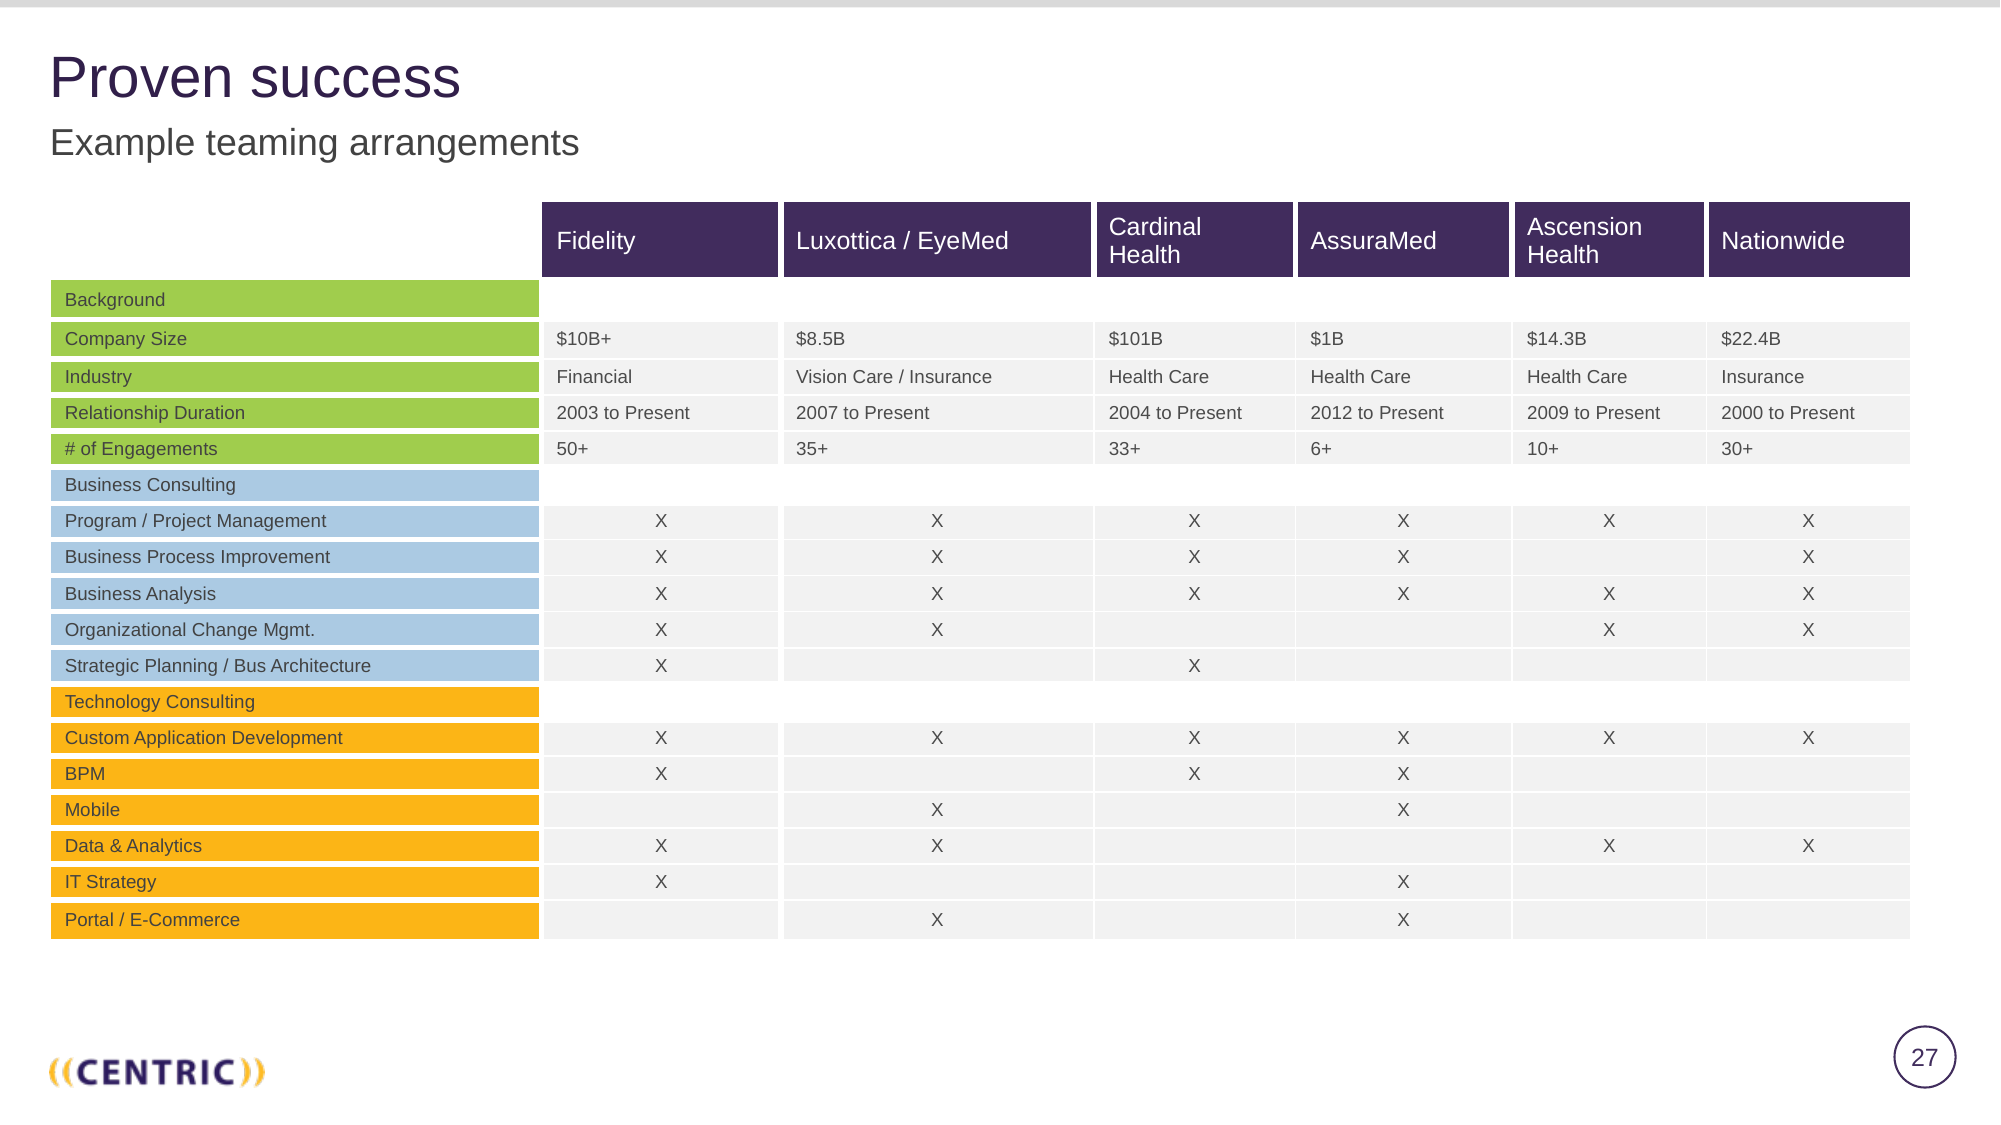

# Proven success
Example teaming arrangements
|  | Fidelity | Luxottica / EyeMed | Cardinal Health | AssuraMed | Ascension Health | Nationwide |
| --- | --- | --- | --- | --- | --- | --- |
| Background |  |  |  |  |  |  |
| Company Size | $10B+ | $8.5B | $101B | $1B | $14.3B | $22.4B |
| Industry | Financial | Vision Care / Insurance | Health Care | Health Care | Health Care | Insurance |
| Relationship Duration | 2003 to Present | 2007 to Present | 2004 to Present | 2012 to Present | 2009 to Present | 2000 to Present |
| # of Engagements | 50+ | 35+ | 33+ | 6+ | 10+ | 30+ |
| Business Consulting |  |  |  |  |  |  |
| Program / Project Management | X | X | X | X | X | X |
| Business Process Improvement | X | X | X | X |  | X |
| Business Analysis | X | X | X | X | X | X |
| Organizational Change Mgmt. | X | X |  |  | X | X |
| Strategic Planning / Bus Architecture | X |  | X |  |  |  |
| Technology Consulting |  |  |  |  |  |  |
| Custom Application Development | X | X | X | X | X | X |
| BPM | X |  | X | X |  |  |
| Mobile |  | X |  | X |  |  |
| Data & Analytics | X | X |  |  | X | X |
| IT Strategy | X |  |  | X |  |  |
| Portal / E-Commerce |  | X |  | X |  |  |